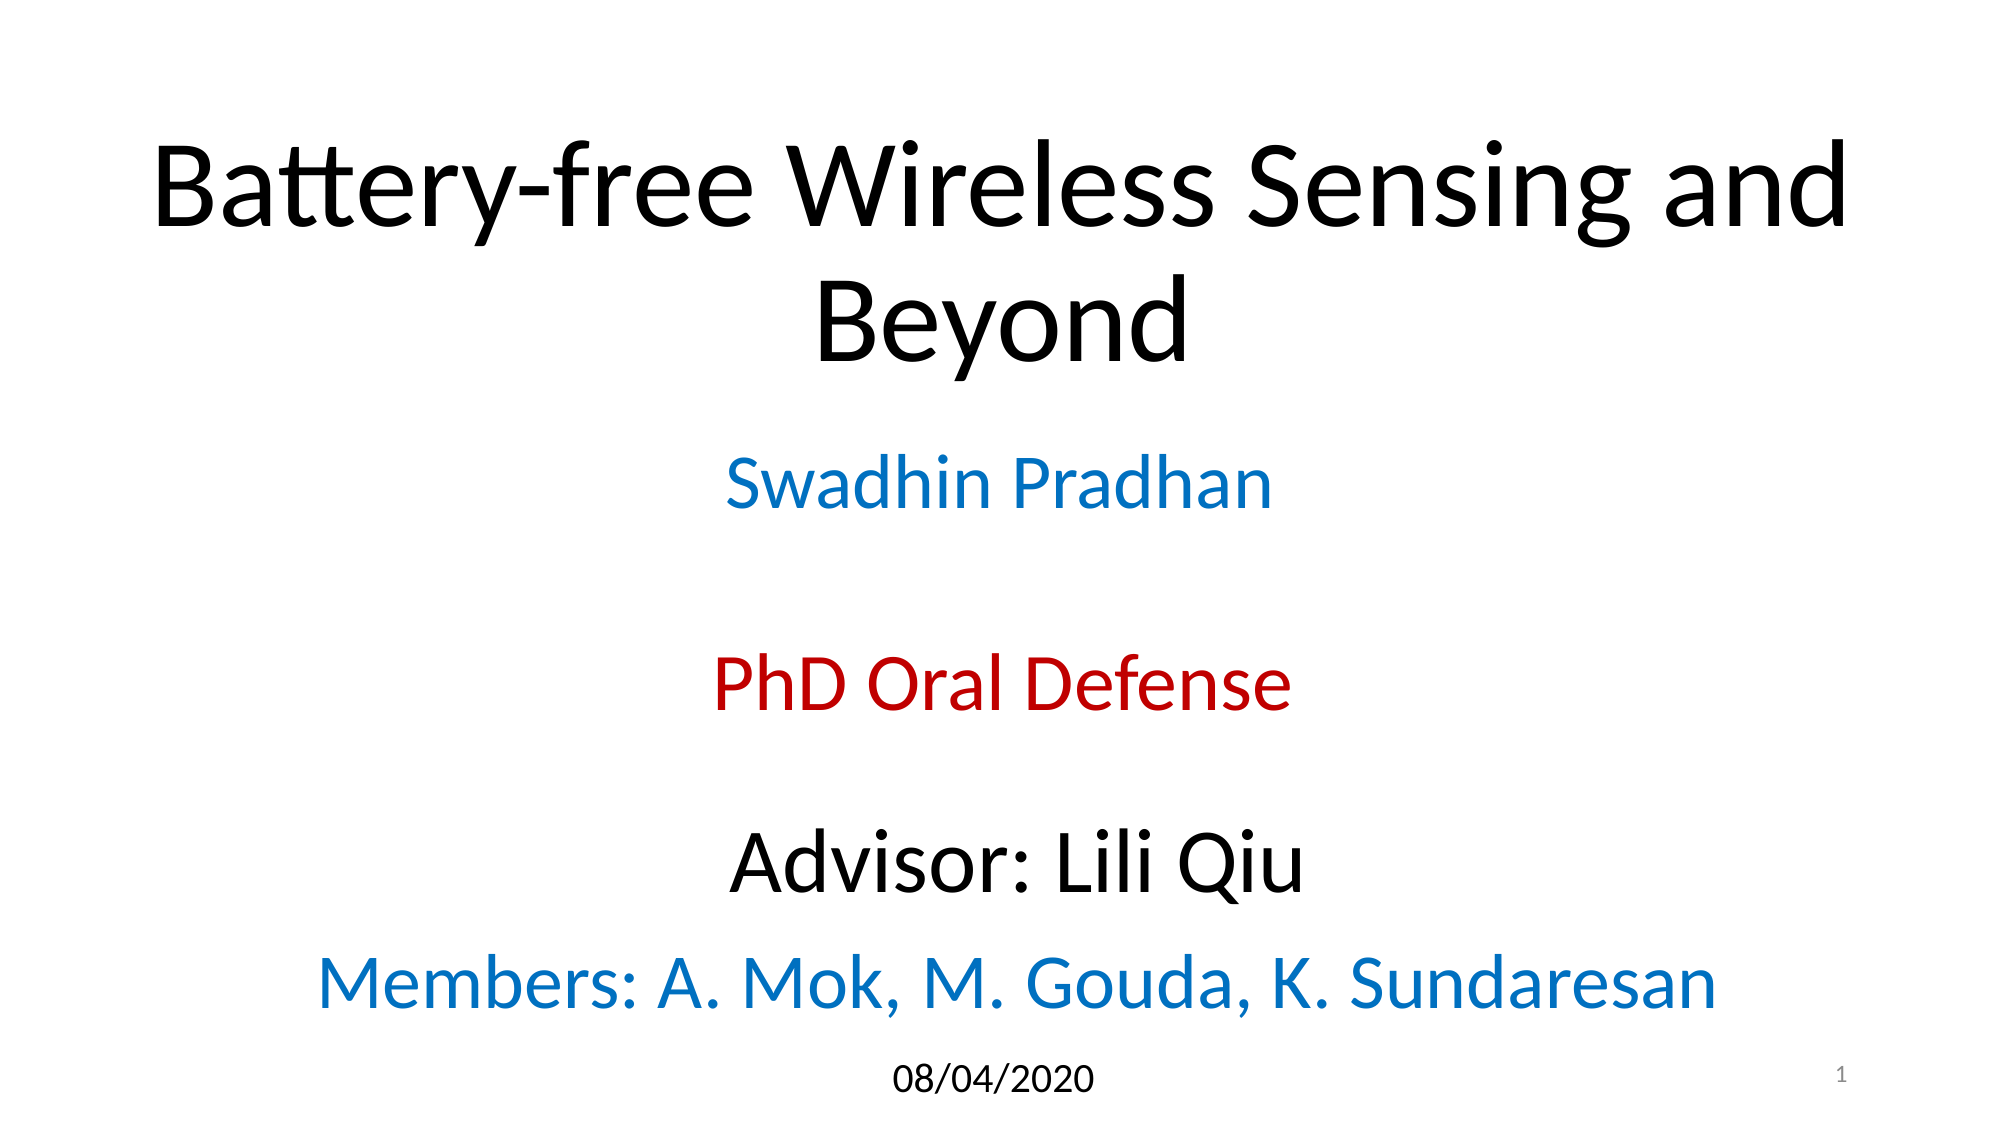

# Battery-free Wireless Sensing and Beyond

Swadhin Pradhan

PhD Oral Defense

Members: A. Mok, M. Gouda, K. Sundaresan

Advisor: Lili Qiu
1
08/04/2020